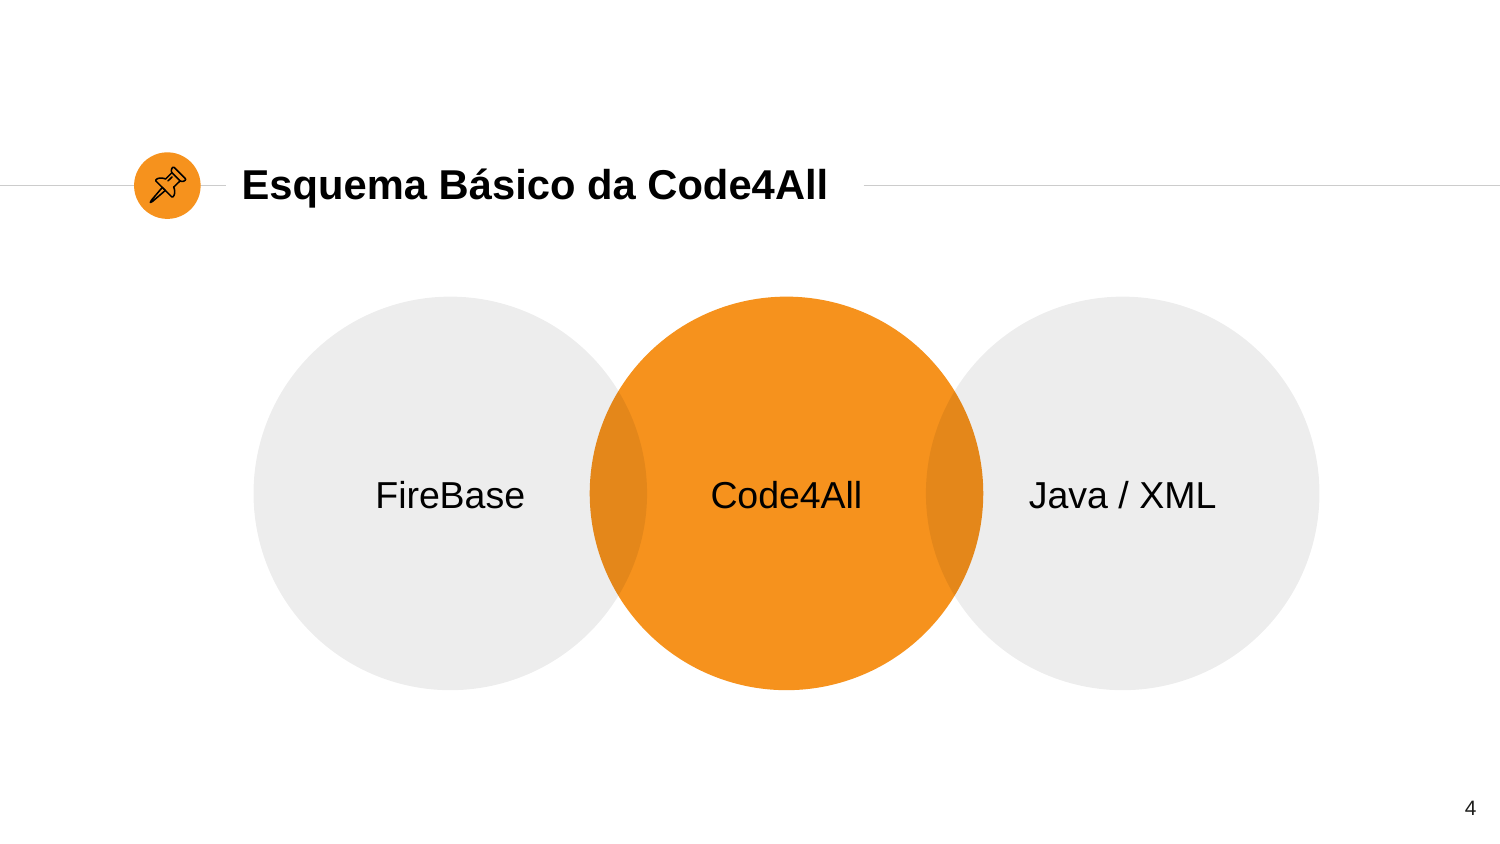

# Esquema Básico da Code4All

FireBase
Code4All
Java / XML
4